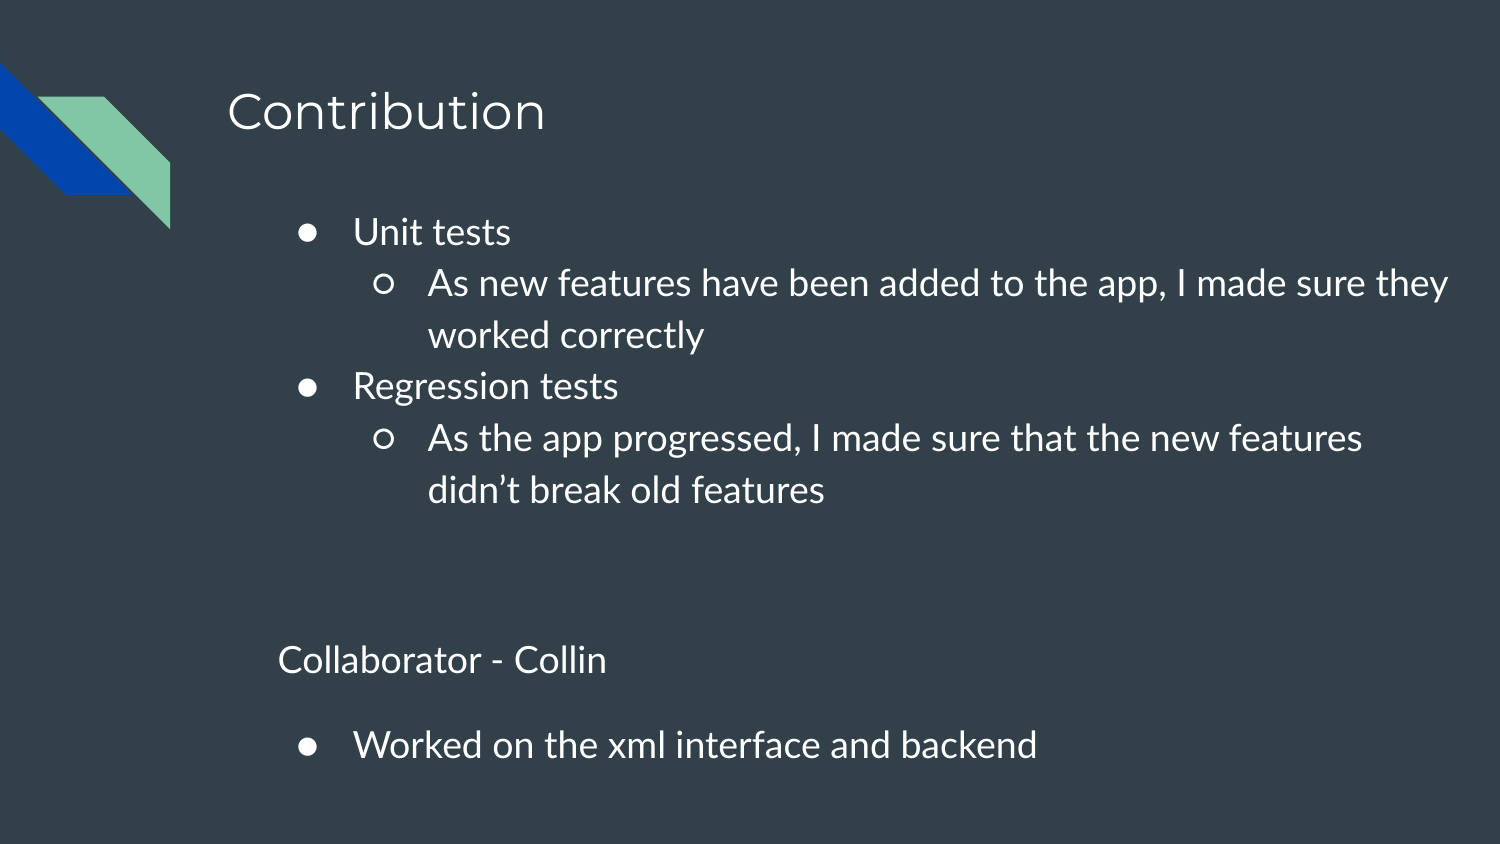

# Contribution

Unit tests
As new features have been added to the app, I made sure they worked correctly
Regression tests
As the app progressed, I made sure that the new features didn’t break old features

Collaborator - Collin
Worked on the xml interface and backend